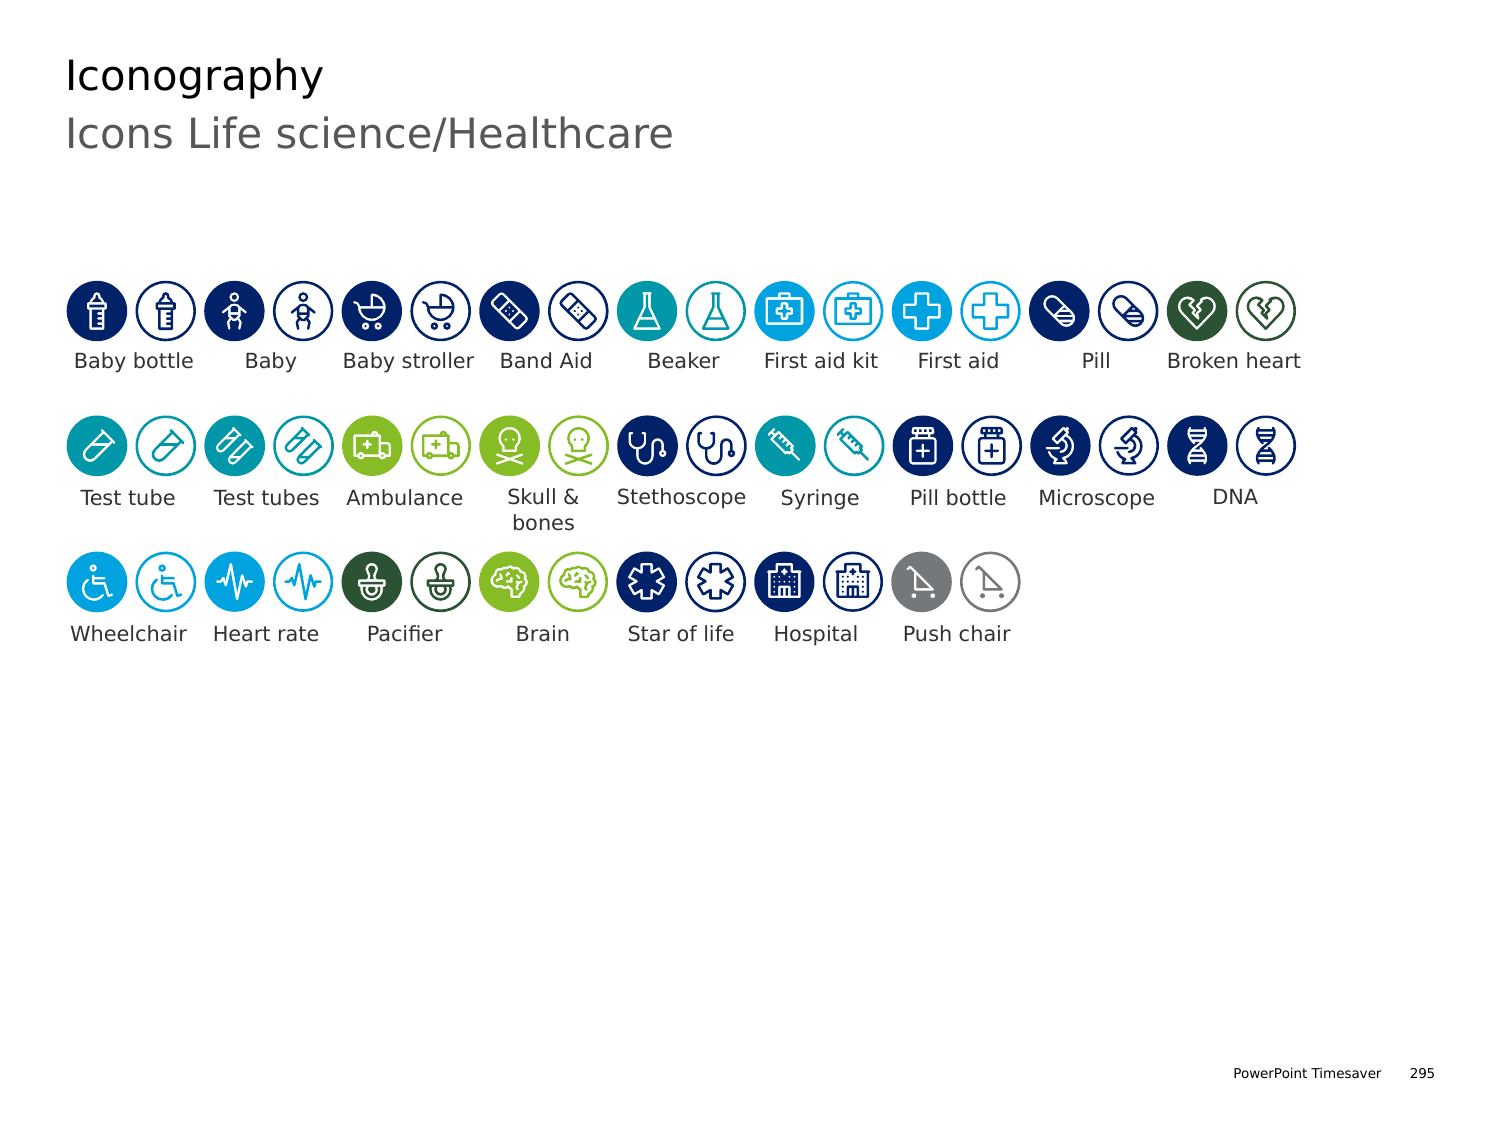

# Iconography
Icons Life science/Healthcare

Baby bottle
Baby
Baby stroller
Band Aid
Beaker
First aid kit
First aid
Pill
Broken heart

DNA
Skull & bones
Stethoscope
Syringe
Pill bottle
Microscope
Test tube
Test tubes
Ambulance

Push chair
Wheelchair
Heart rate
Pacifier
Brain
Star of life
Hospital